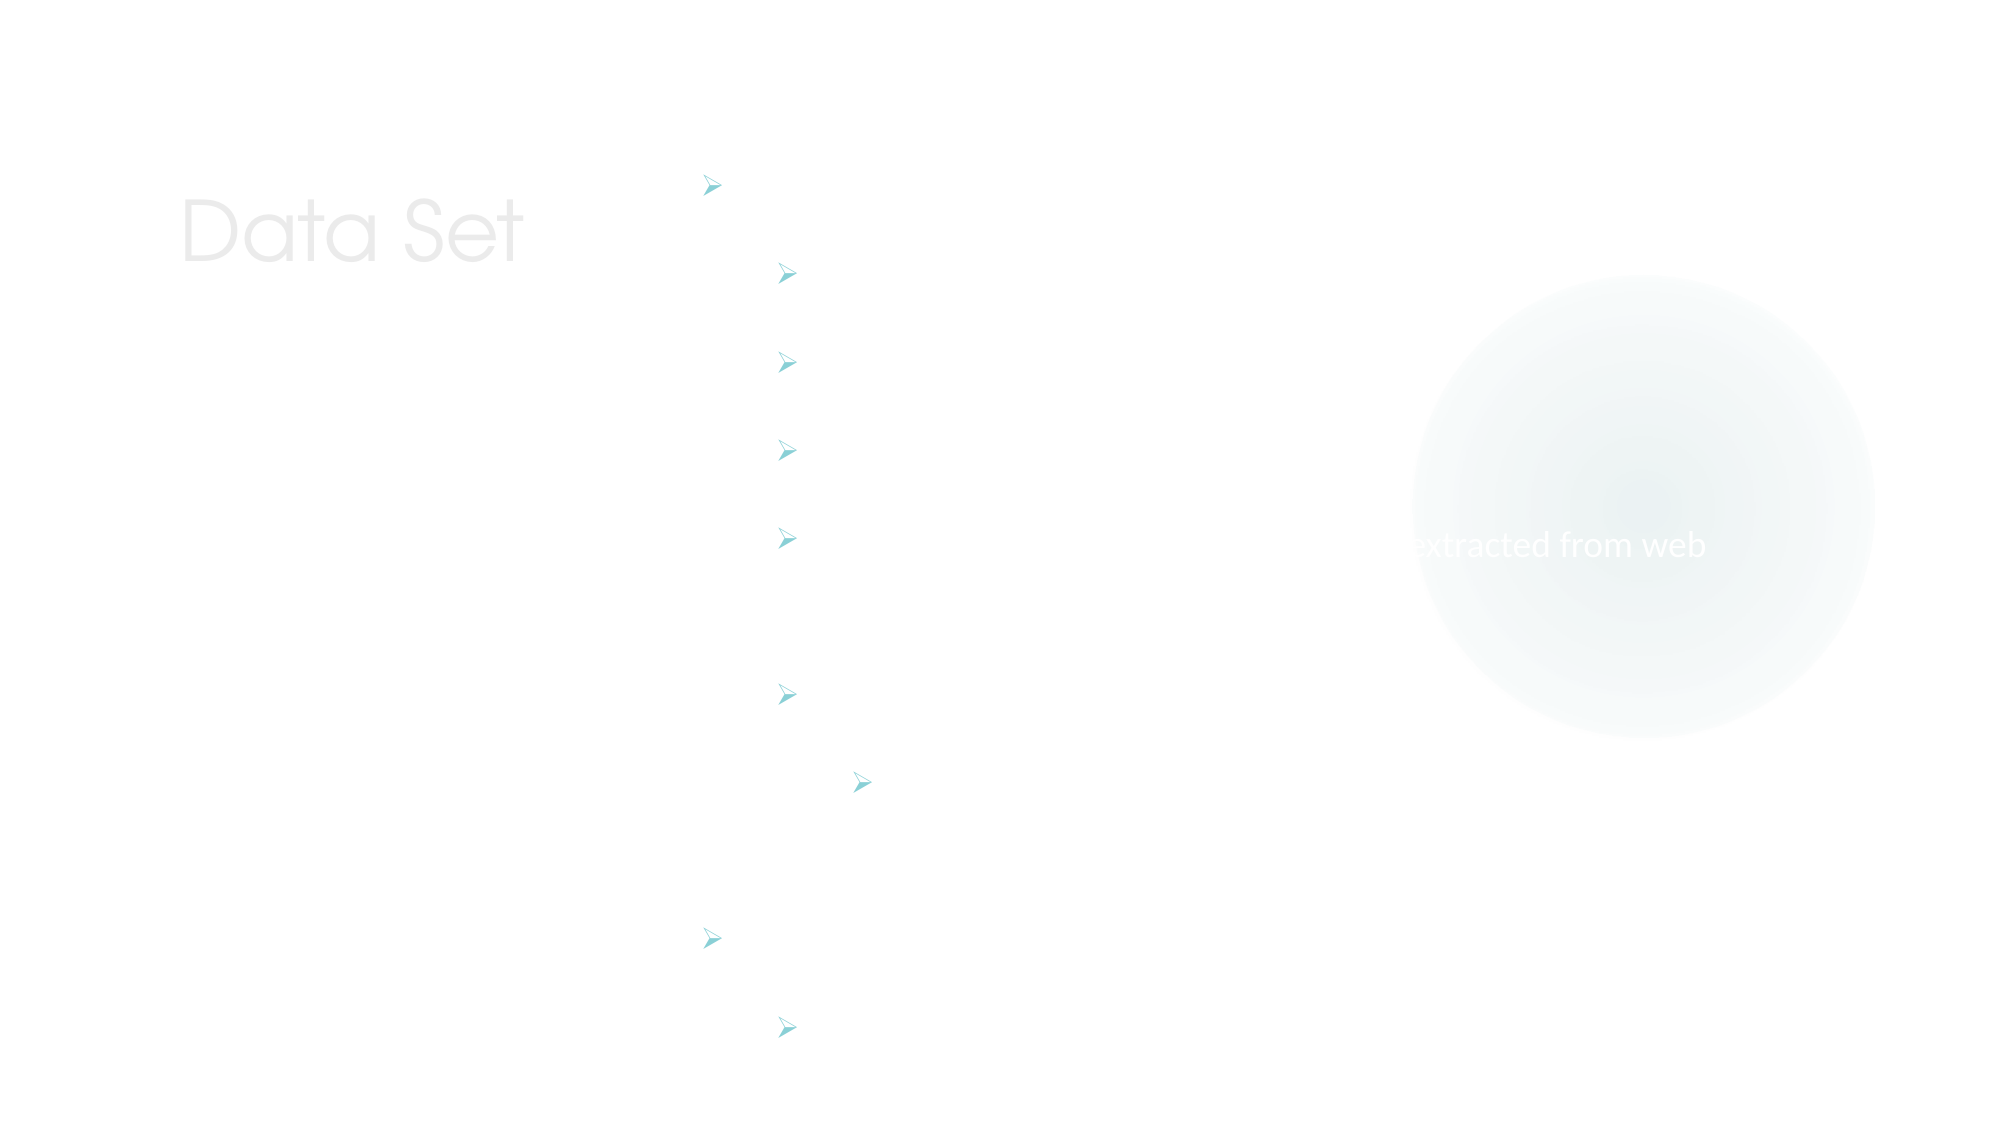

Total Data Set Size is 8.3 Gigabytes comprising of
~38.9 Million Transactions having
~28 Tokens, traded by
~ 6.08 million entities, out of which
297 entities have labelled information extracted from web containing
long chains
like 0x6f259637dcd74c767781e37bc6133cd6a68aa161 has 344,426 number of transactions
Variables: Token _Address / From _Address / To_Address / Value
and few more like txn_hash, block_number, log_index
# Data Set